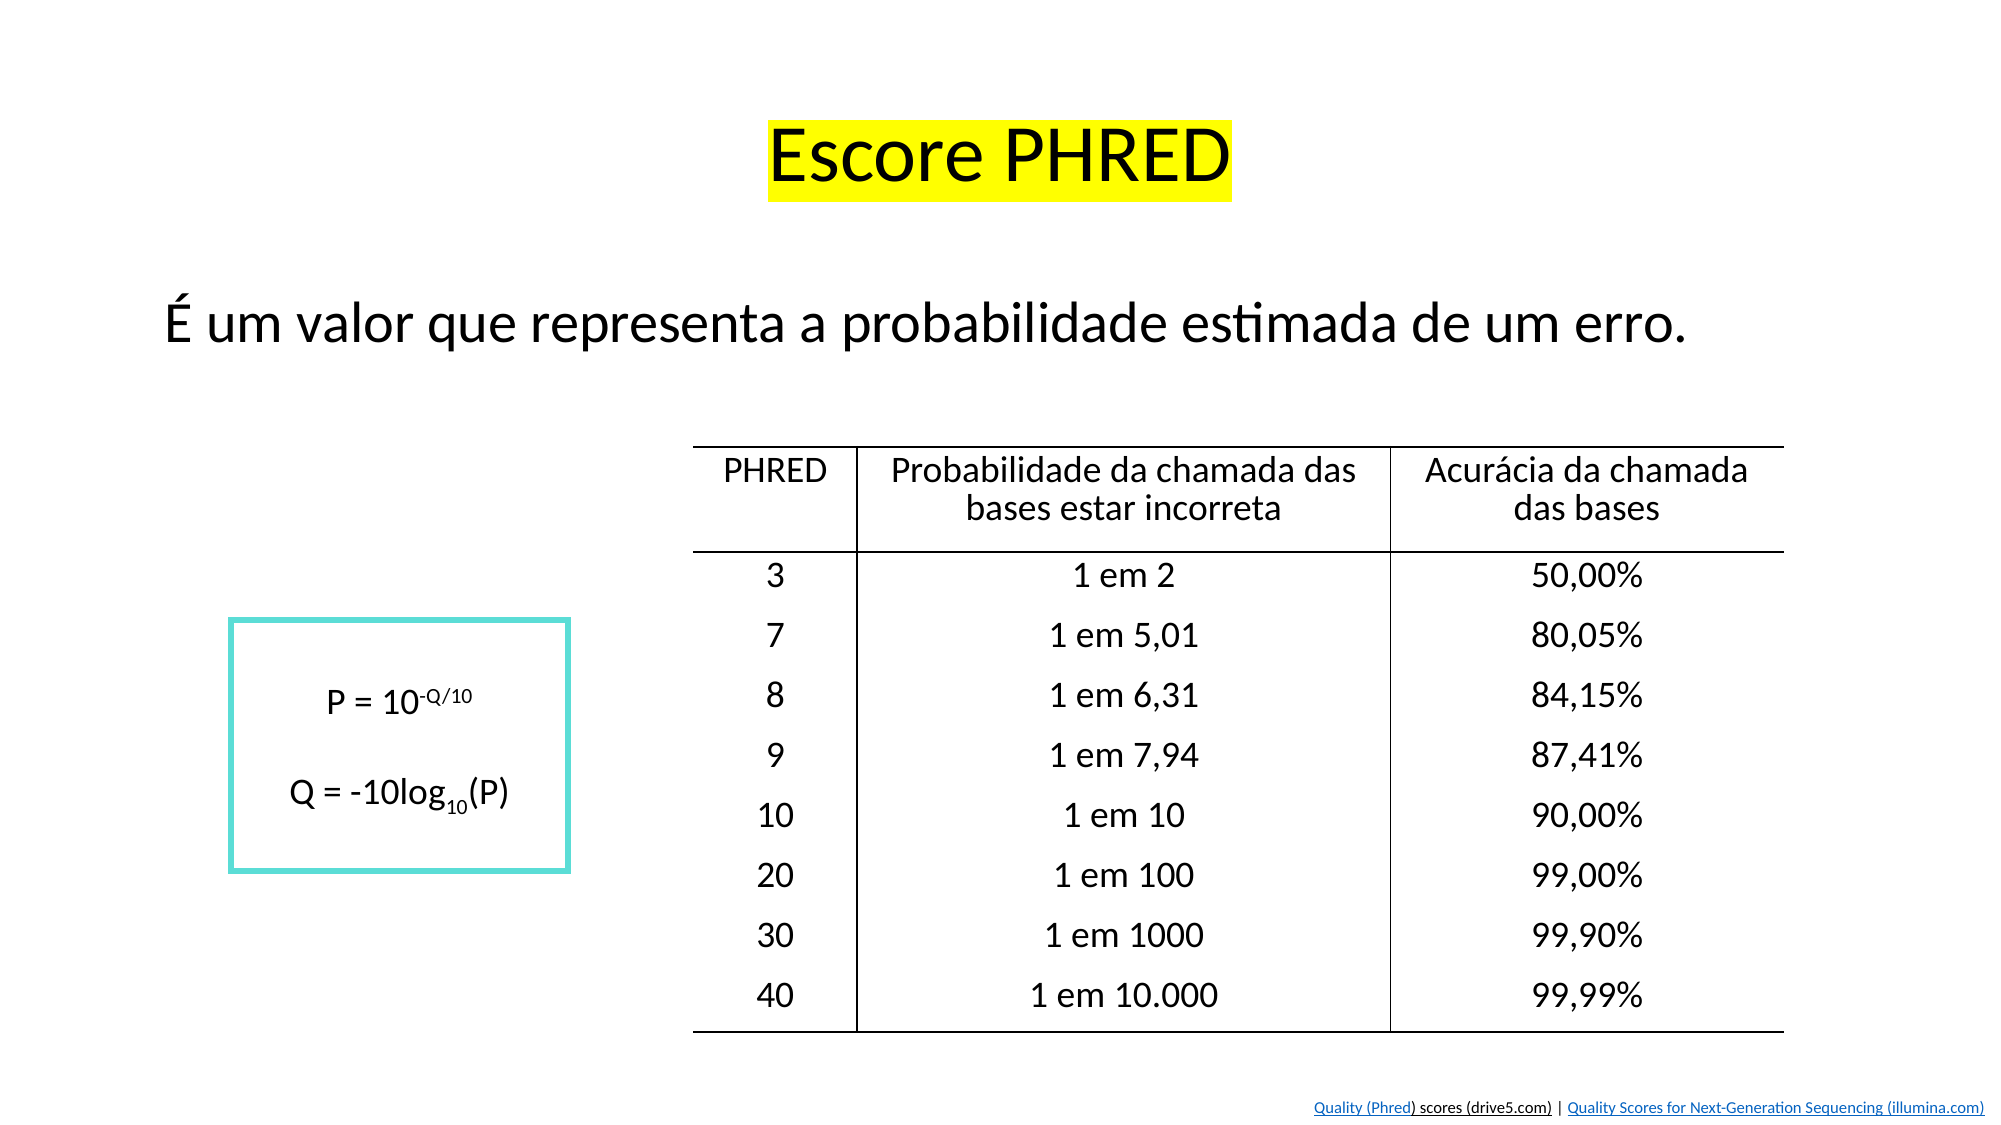

# Escore PHRED
É um valor que representa a probabilidade estimada de um erro.
| PHRED | Probabilidade da chamada das bases estar incorreta | Acurácia da chamada das bases |
| --- | --- | --- |
| 3 | 1 em 2 | 50,00% |
| 7 | 1 em 5,01 | 80,05% |
| 8 | 1 em 6,31 | 84,15% |
| 9 | 1 em 7,94 | 87,41% |
| 10 | 1 em 10 | 90,00% |
| 20 | 1 em 100 | 99,00% |
| 30 | 1 em 1000 | 99,90% |
| 40 | 1 em 10.000 | 99,99% |

P = 10-Q/10

Q = -10log10(P)
Quality (Phred) scores (drive5.com) | Quality Scores for Next-Generation Sequencing (illumina.com)